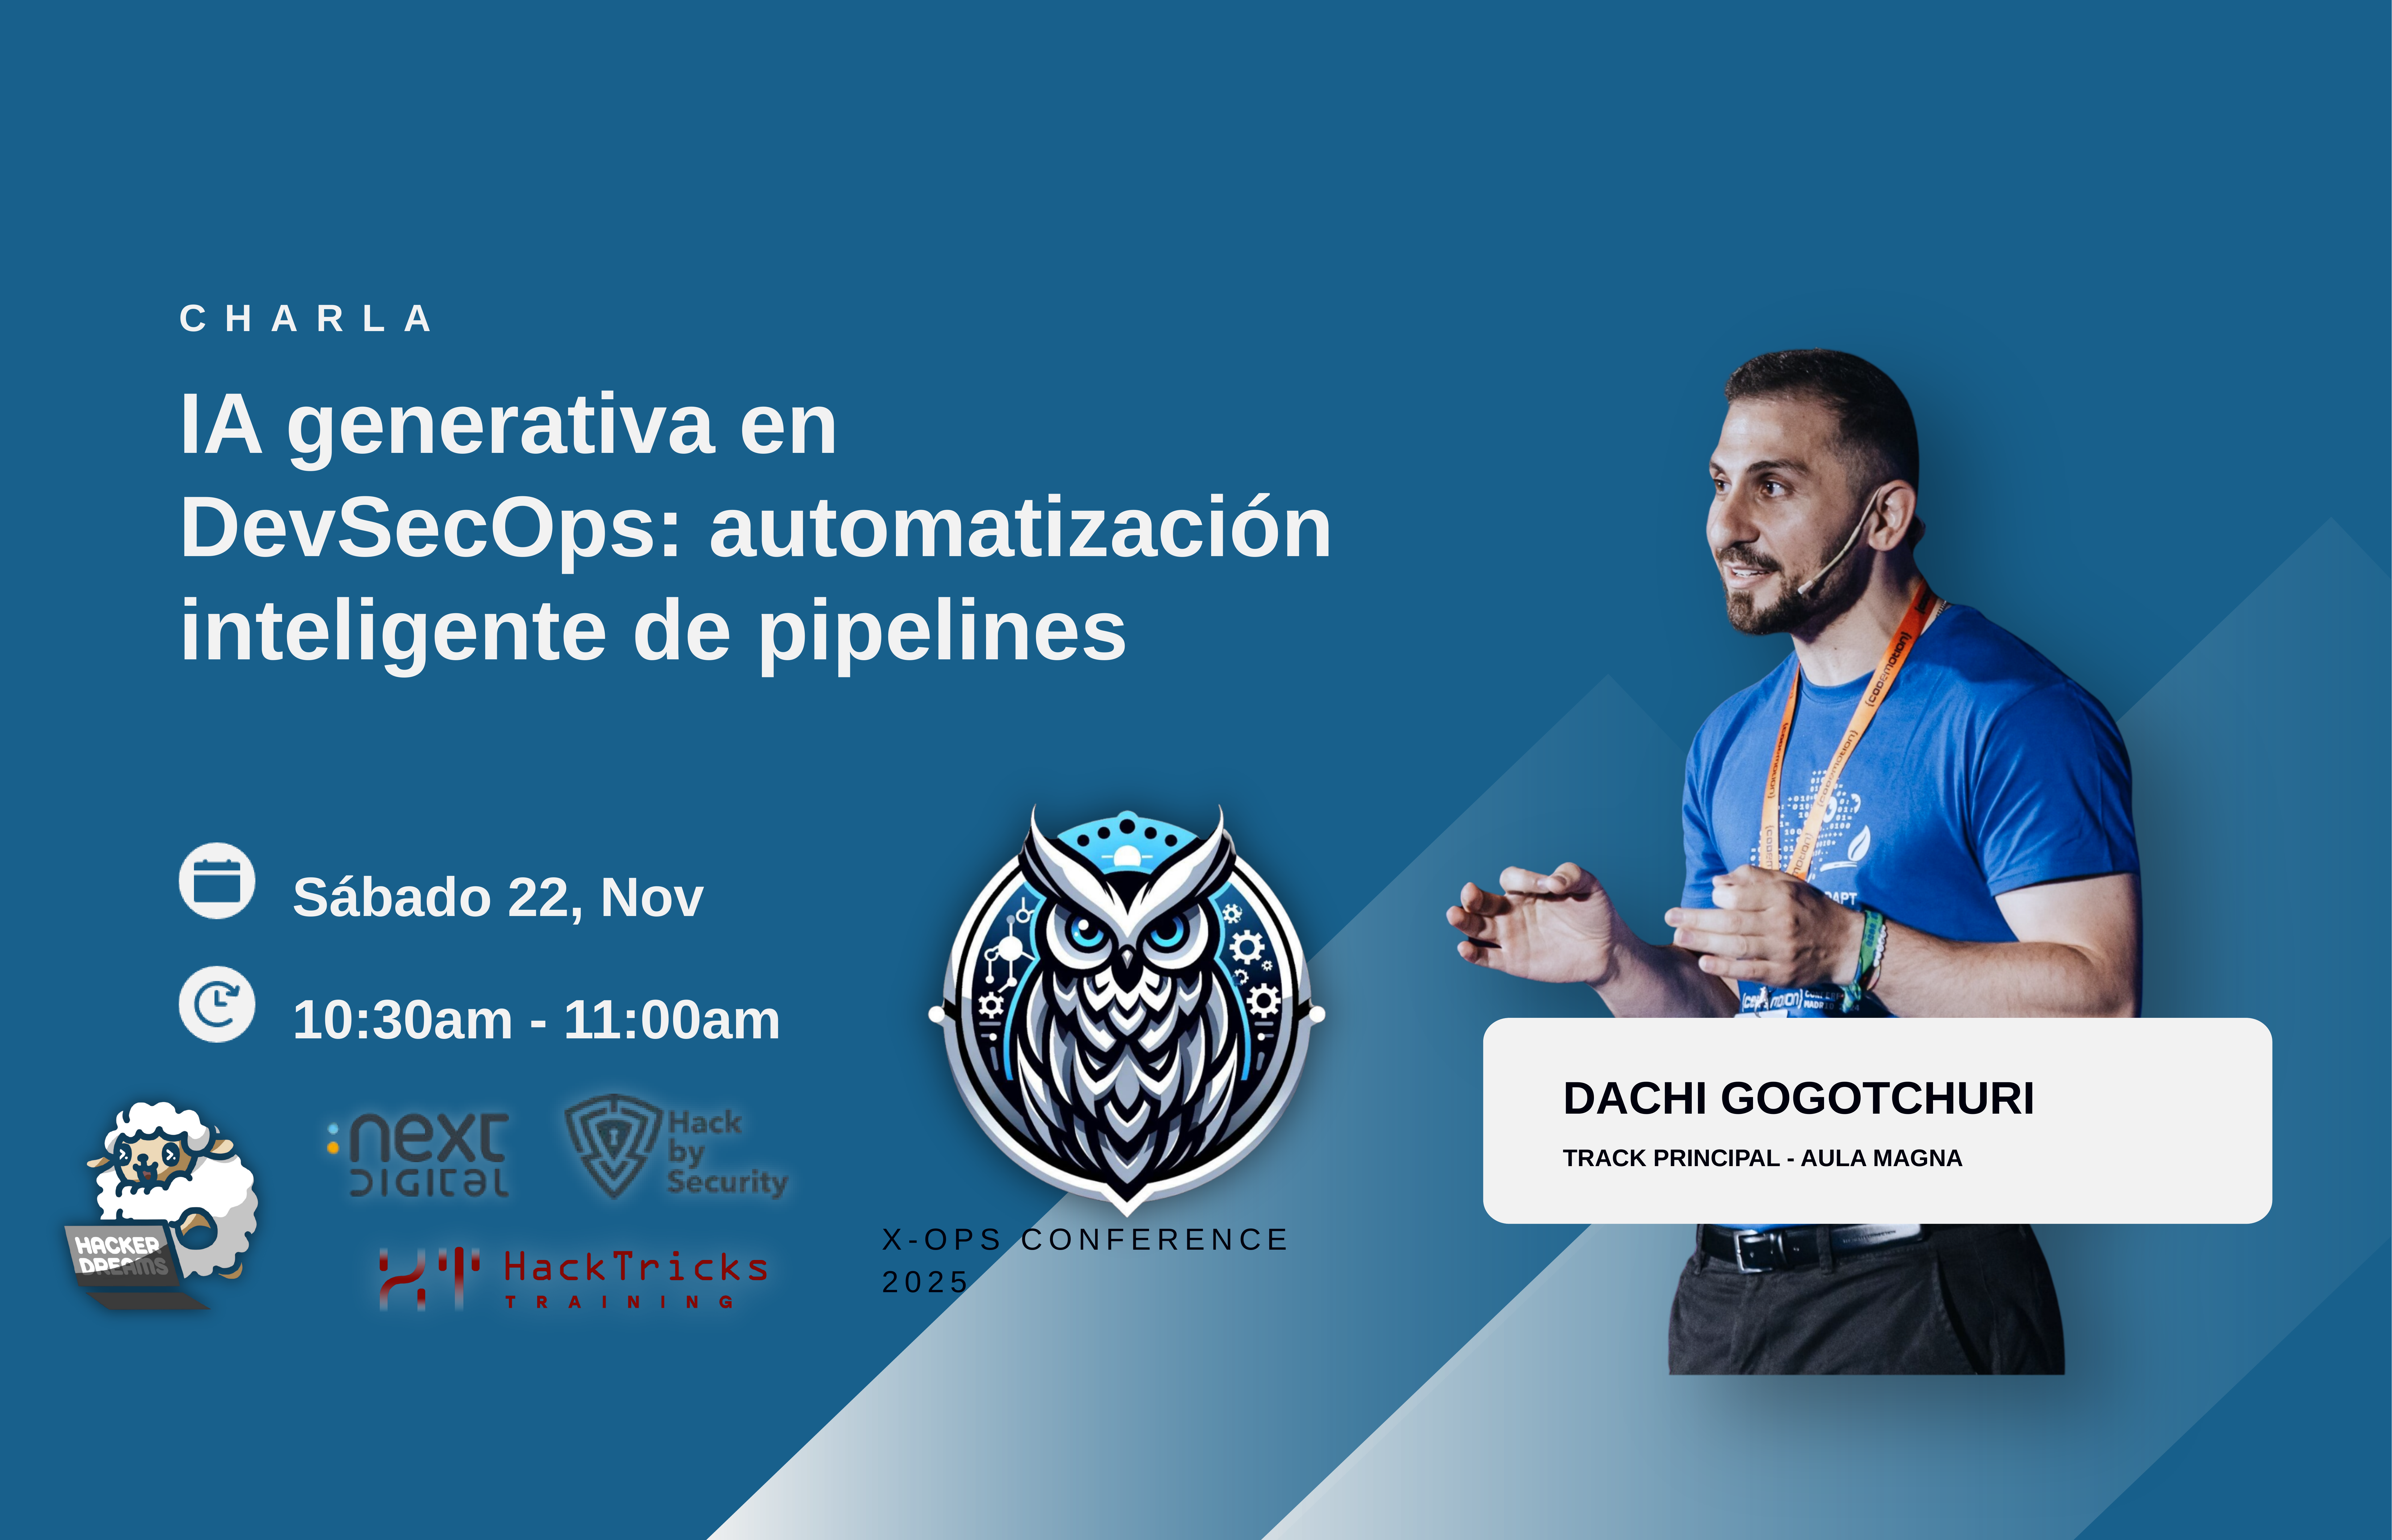

CHARLA
IA generativa en DevSecOps: automatización inteligente de pipelines

Sábado 22, Nov

10:30am - 11:00am

DACHI GOGOTCHURI

TRACK PRINCIPAL - AULA MAGNA

X-OPS CONFERENCE 2025